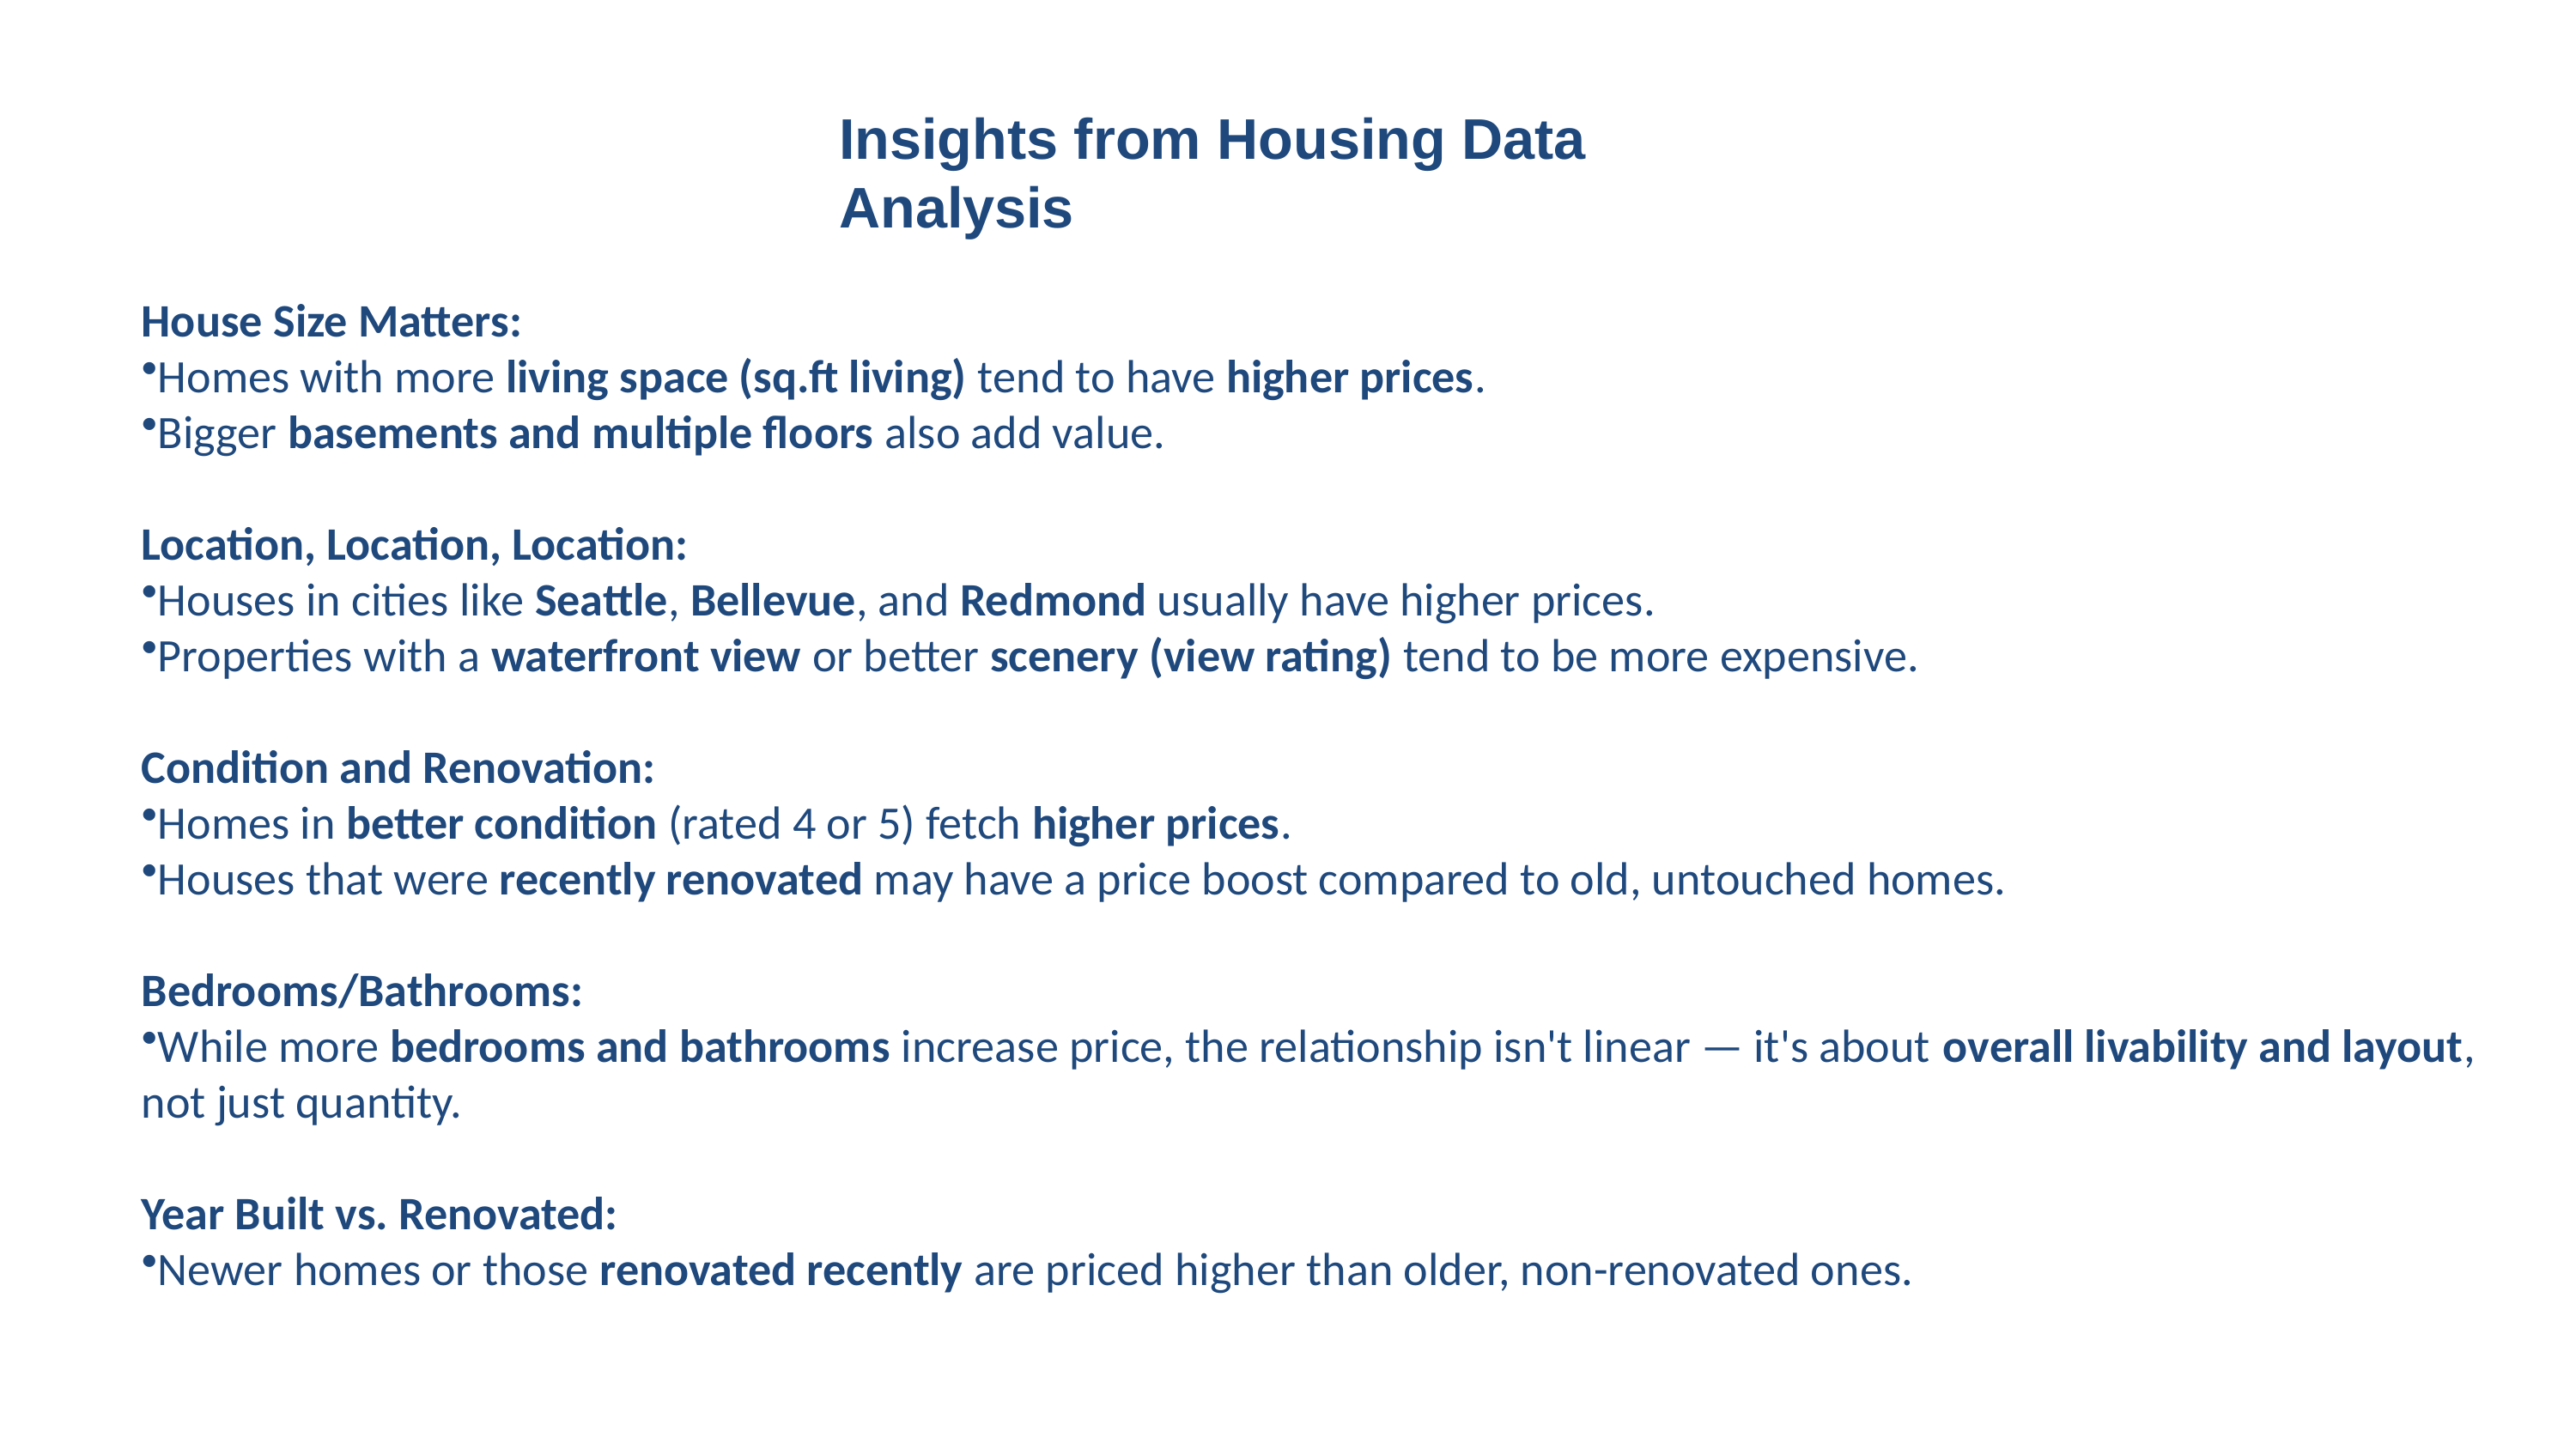

Insights from Housing Data Analysis
House Size Matters:
Homes with more living space (sq.ft living) tend to have higher prices.
Bigger basements and multiple floors also add value.

Location, Location, Location:
Houses in cities like Seattle, Bellevue, and Redmond usually have higher prices.
Properties with a waterfront view or better scenery (view rating) tend to be more expensive.

Condition and Renovation:
Homes in better condition (rated 4 or 5) fetch higher prices.
Houses that were recently renovated may have a price boost compared to old, untouched homes.

Bedrooms/Bathrooms:
While more bedrooms and bathrooms increase price, the relationship isn't linear — it's about overall livability and layout, not just quantity.

Year Built vs. Renovated:
Newer homes or those renovated recently are priced higher than older, non-renovated ones.